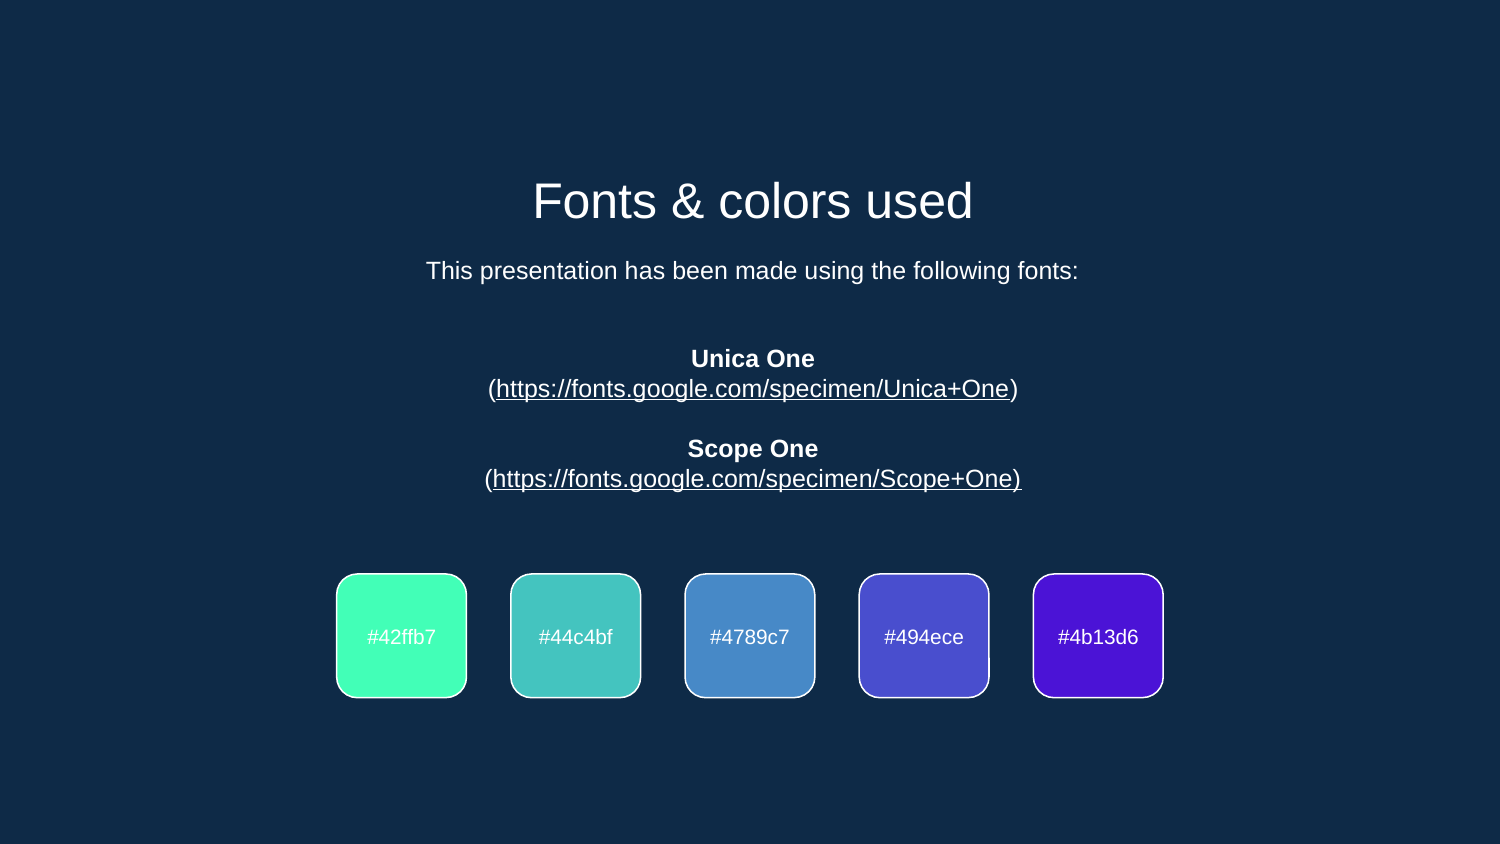

Fonts & colors used
This presentation has been made using the following fonts:

Unica One
(https://fonts.google.com/specimen/Unica+One)

Scope One
(https://fonts.google.com/specimen/Scope+One)

#42ffb7

#44c4bf

#4789c7

#494ece

#4b13d6